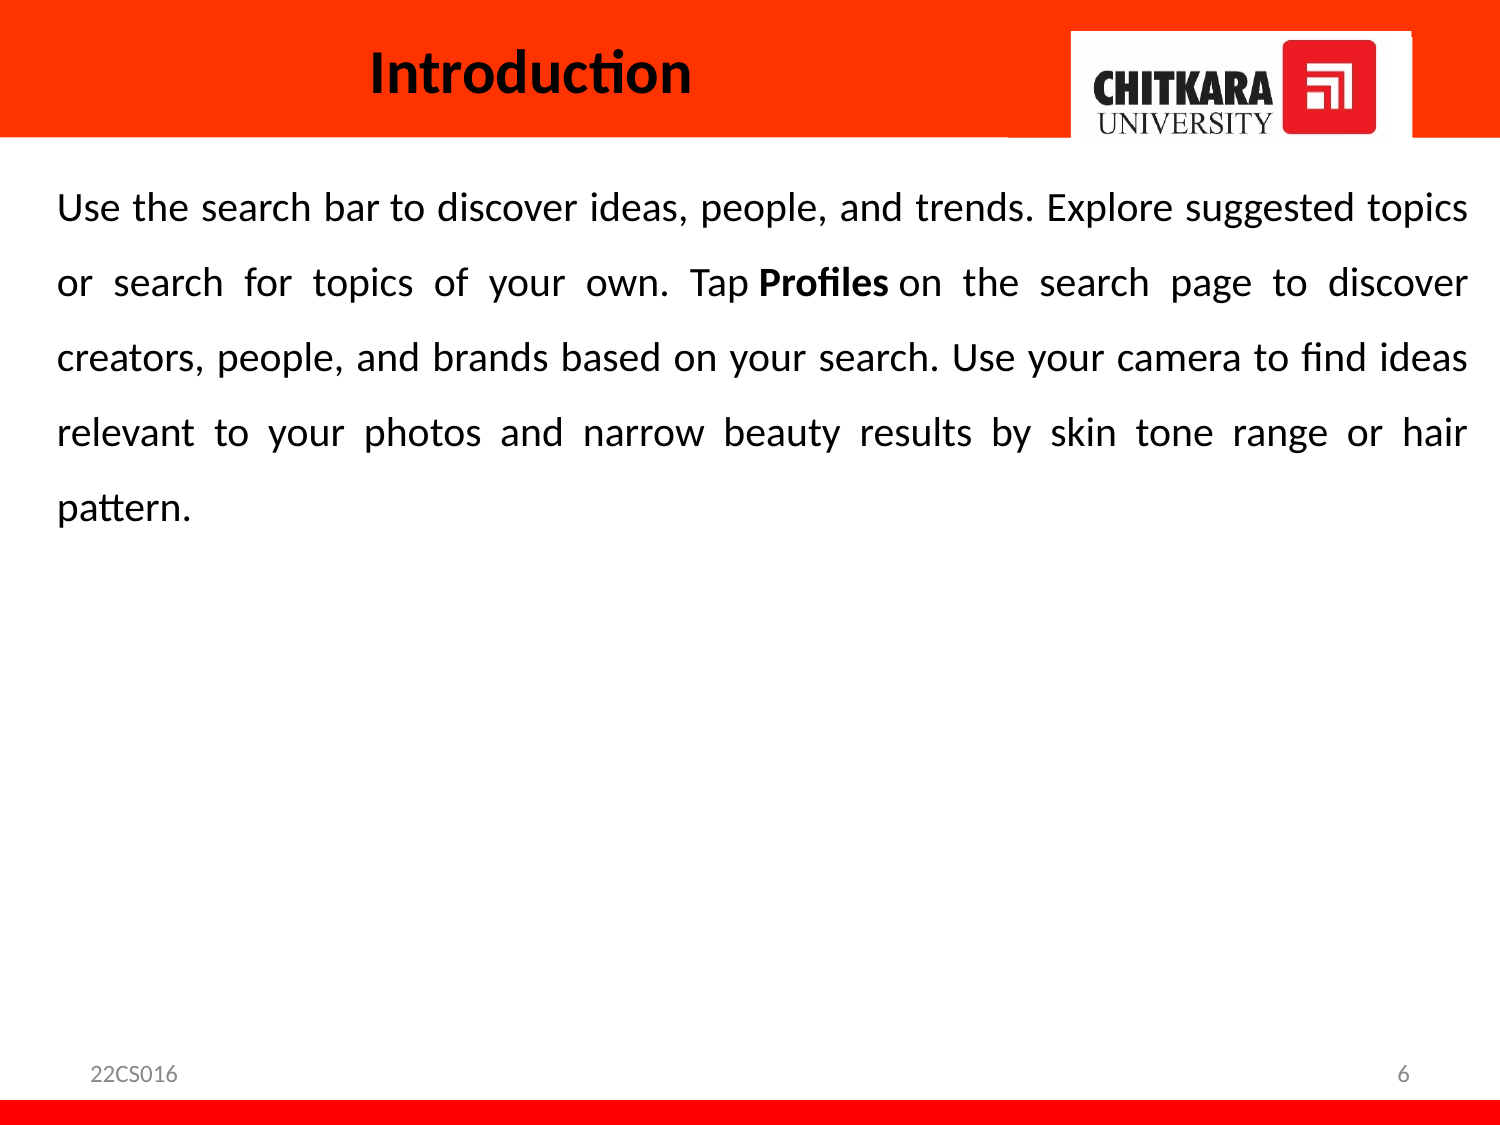

# Introduction
Use the search bar to discover ideas, people, and trends. Explore suggested topics or search for topics of your own. Tap Profiles on the search page to discover creators, people, and brands based on your search. Use your camera to find ideas relevant to your photos and narrow beauty results by skin tone range or hair pattern.
22CS016
6